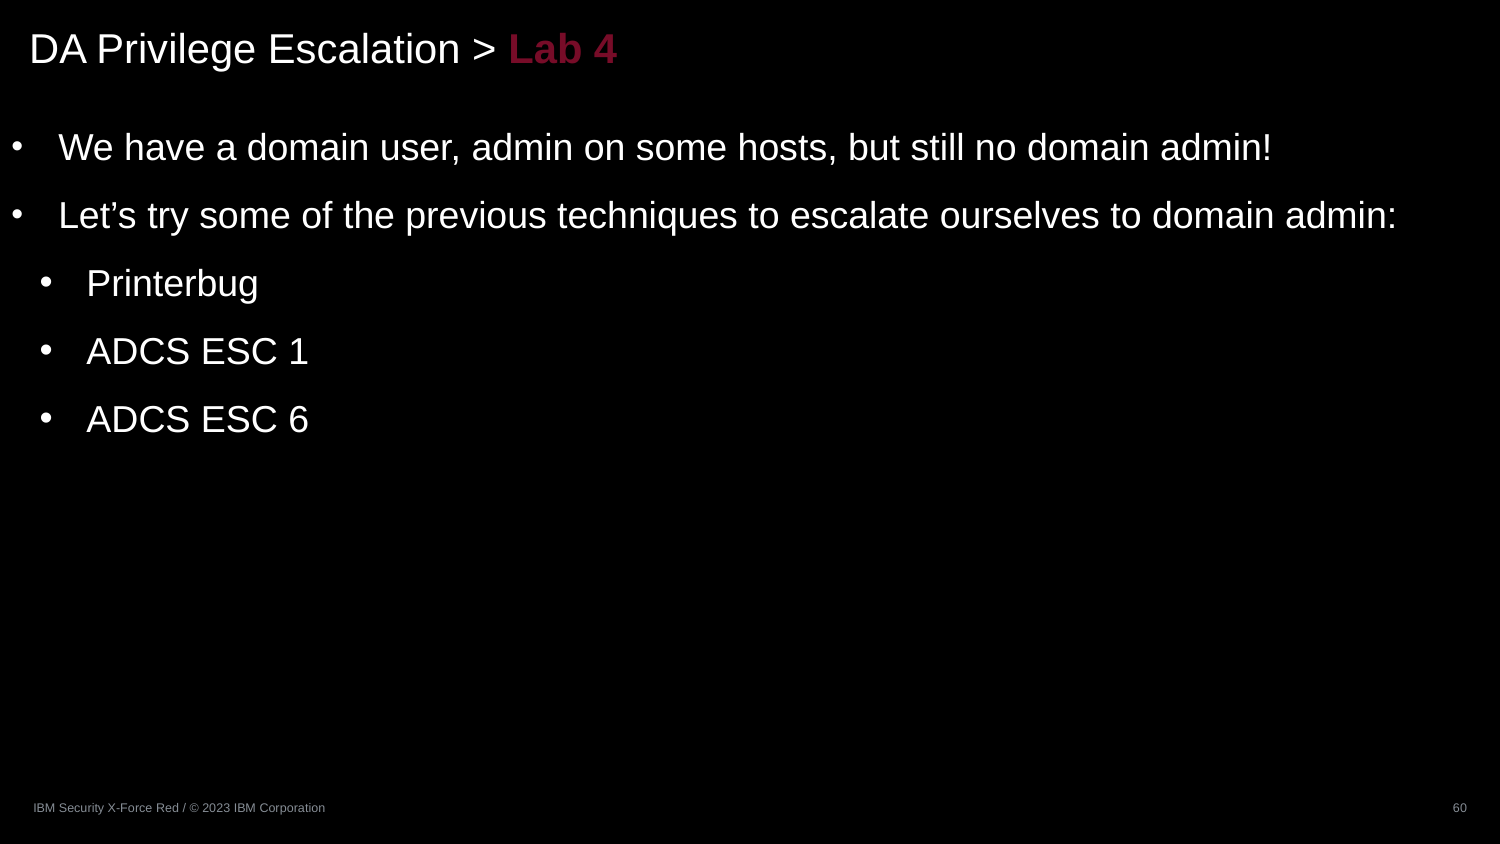

# DA Privilege Escalation > Lab 4
We have a domain user, admin on some hosts, but still no domain admin!
Let’s try some of the previous techniques to escalate ourselves to domain admin:
Printerbug
ADCS ESC 1
ADCS ESC 6

IBM Security X-Force Red / © 2023 IBM Corporation
60